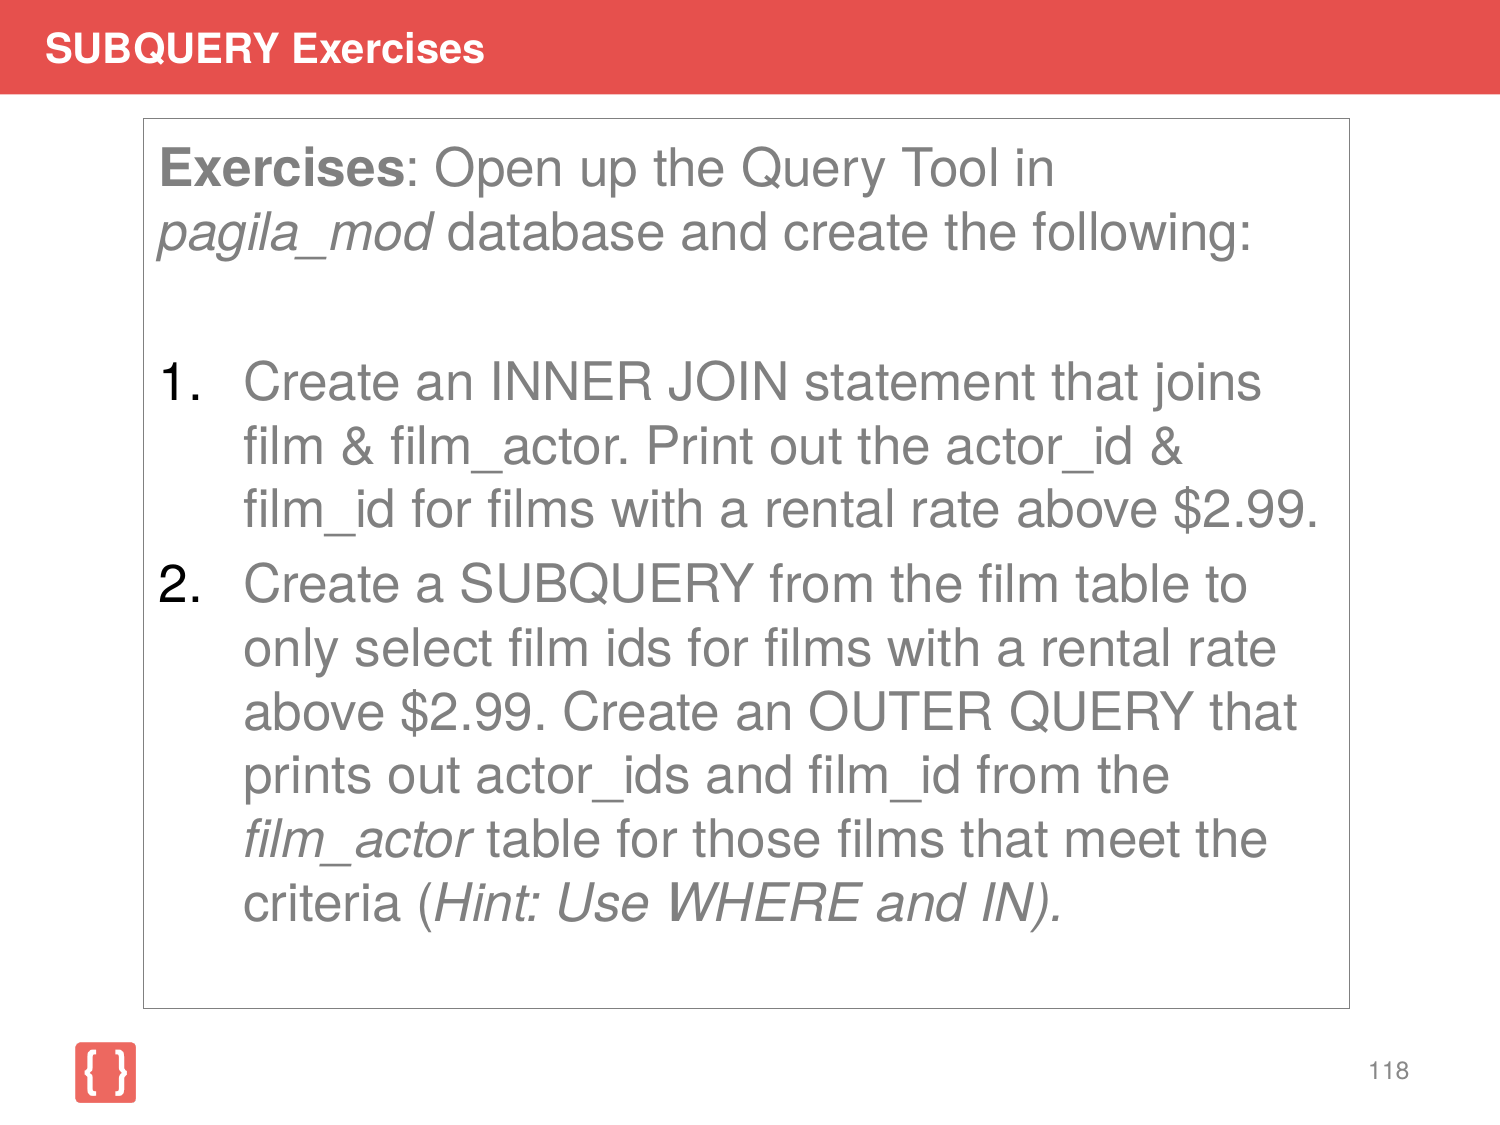

# SUBQUERY Exercises
Exercises: Open up the Query Tool in pagila_mod database and create the following:

Create an INNER JOIN statement that joins film & film_actor. Print out the actor_id & film_id for films with a rental rate above $2.99.
Create a SUBQUERY from the film table to only select film ids for films with a rental rate above $2.99. Create an OUTER QUERY that prints out actor_ids and film_id from the film_actor table for those films that meet the criteria (Hint: Use WHERE and IN).
118